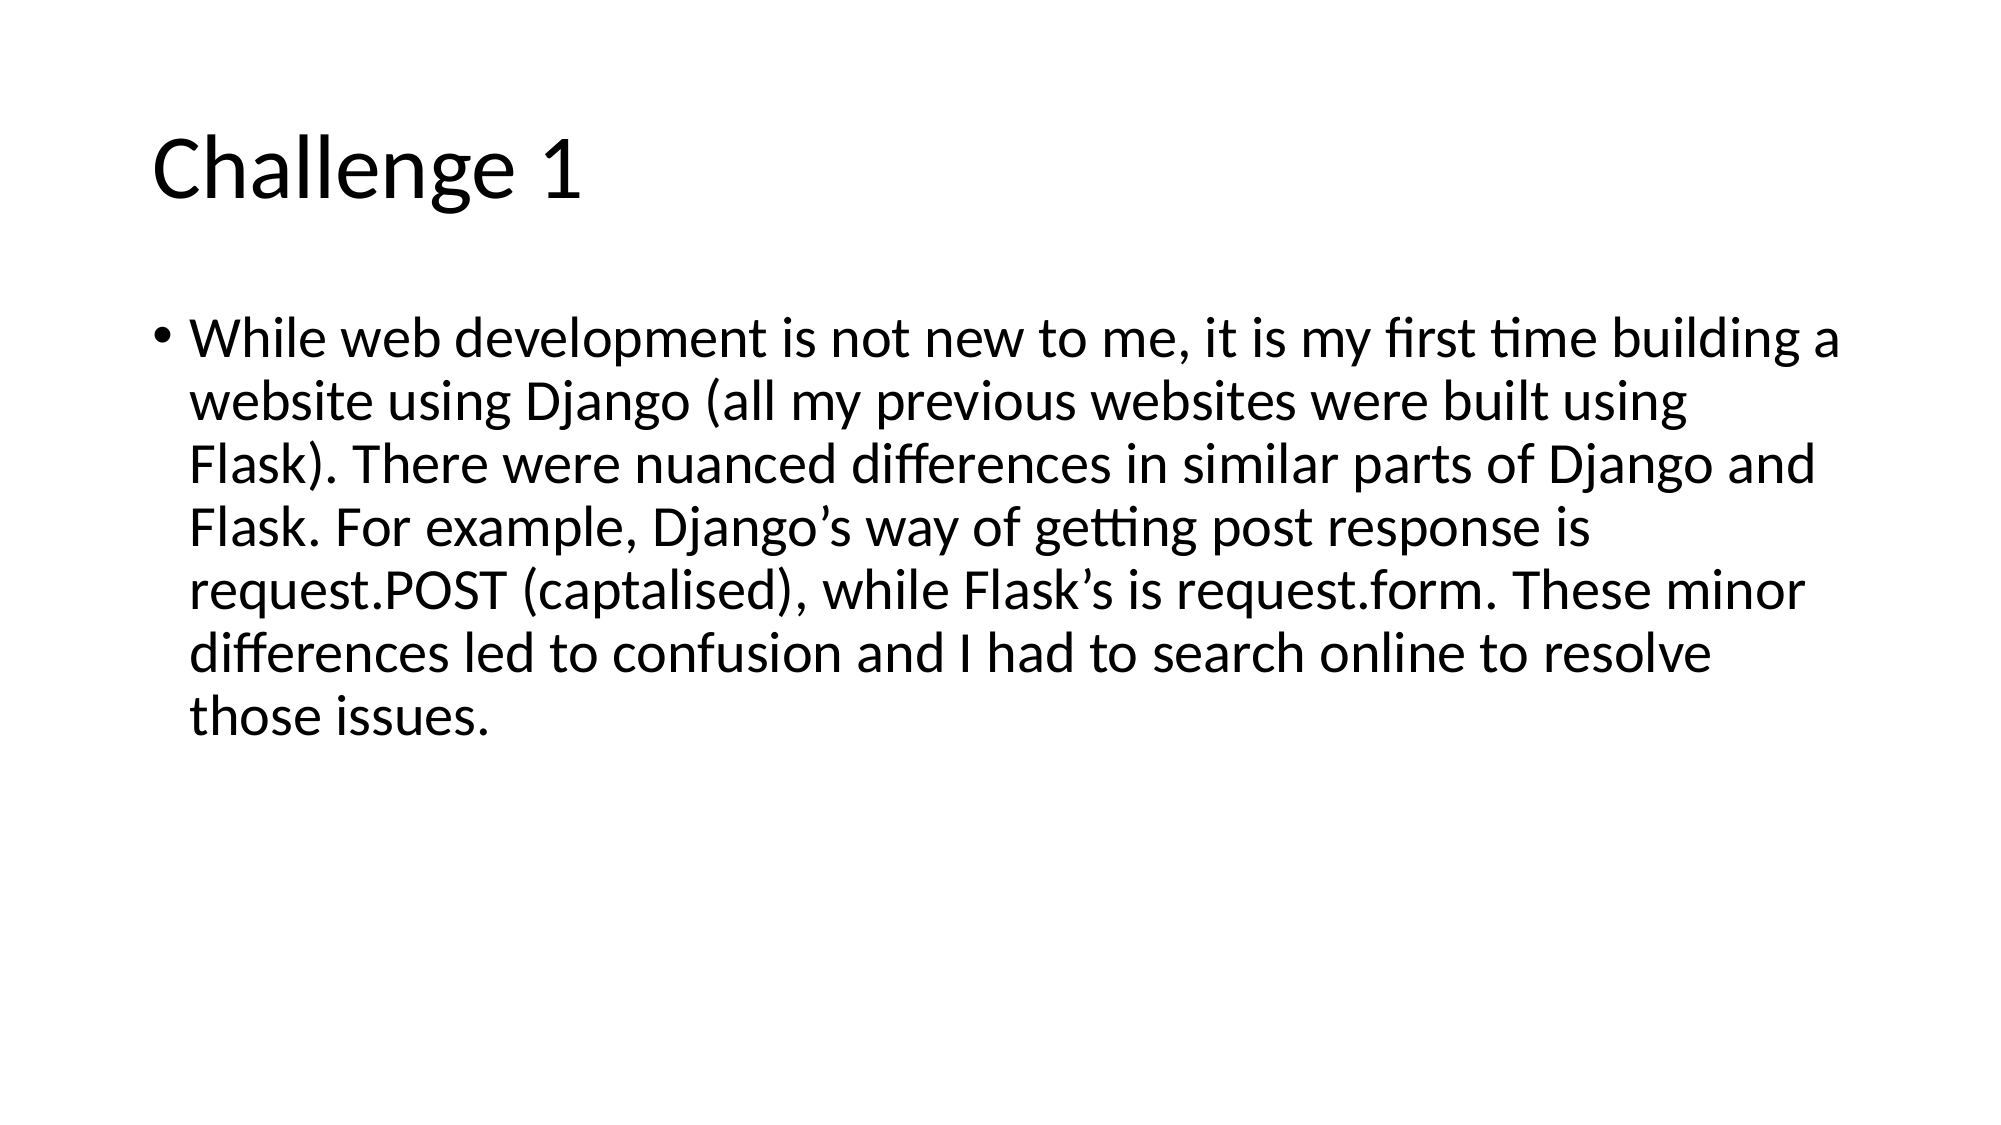

# Challenge 1
While web development is not new to me, it is my first time building a website using Django (all my previous websites were built using Flask). There were nuanced differences in similar parts of Django and Flask. For example, Django’s way of getting post response is request.POST (captalised), while Flask’s is request.form. These minor differences led to confusion and I had to search online to resolve those issues.